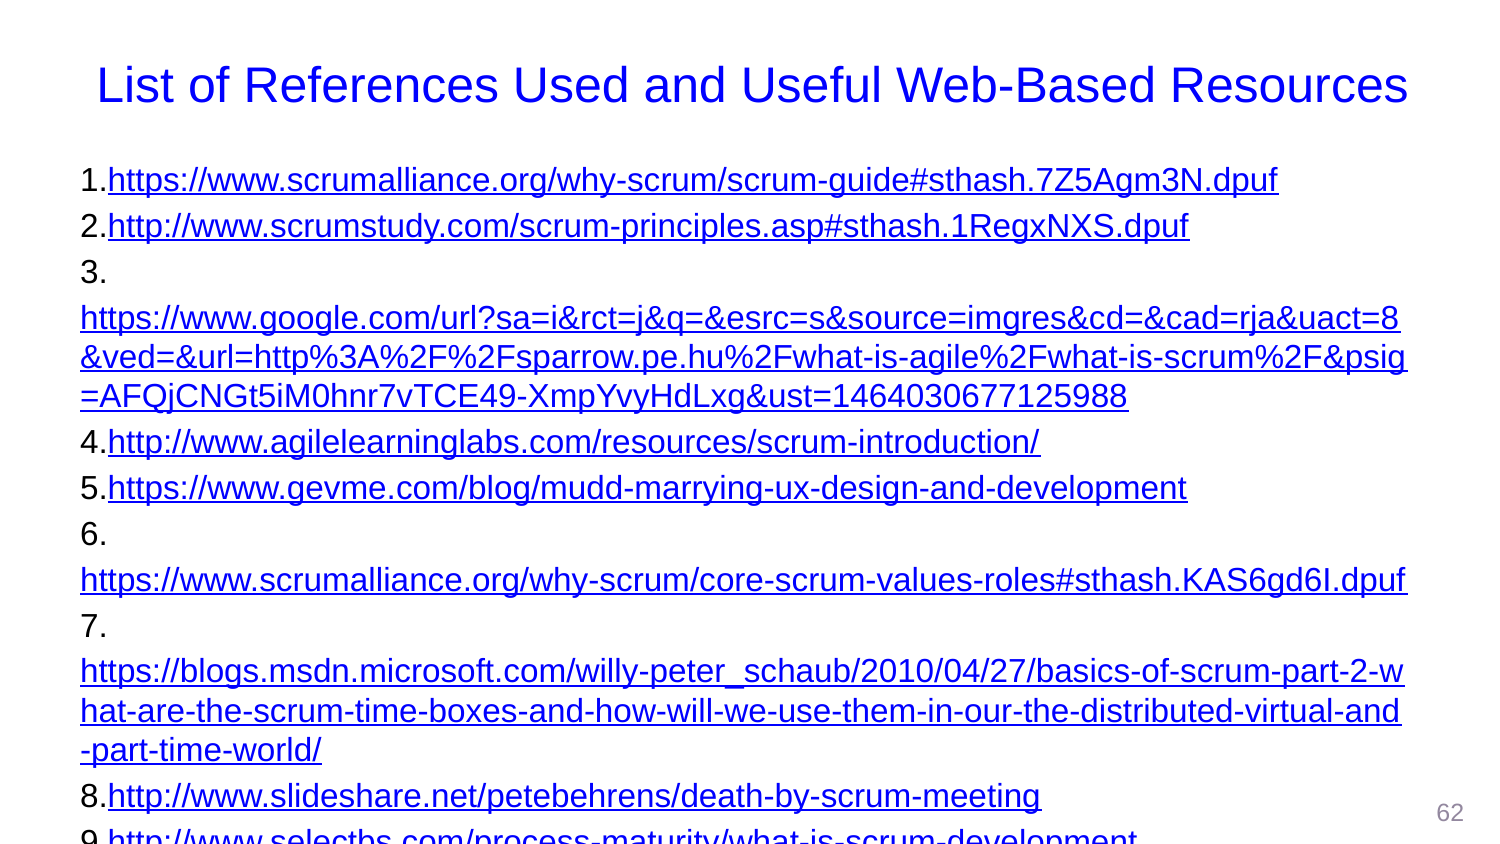

List of References Used and Useful Web-Based Resources
1.https://www.scrumalliance.org/why-scrum/scrum-guide#sthash.7Z5Agm3N.dpuf
2.http://www.scrumstudy.com/scrum-principles.asp#sthash.1RegxNXS.dpuf
3.https://www.google.com/url?sa=i&rct=j&q=&esrc=s&source=imgres&cd=&cad=rja&uact=8&ved=&url=http%3A%2F%2Fsparrow.pe.hu%2Fwhat-is-agile%2Fwhat-is-scrum%2F&psig=AFQjCNGt5iM0hnr7vTCE49-XmpYvyHdLxg&ust=1464030677125988
4.http://www.agilelearninglabs.com/resources/scrum-introduction/
5.https://www.gevme.com/blog/mudd-marrying-ux-design-and-development
6.https://www.scrumalliance.org/why-scrum/core-scrum-values-roles#sthash.KAS6gd6I.dpuf
7.https://blogs.msdn.microsoft.com/willy-peter_schaub/2010/04/27/basics-of-scrum-part-2-what-are-the-scrum-time-boxes-and-how-will-we-use-them-in-our-the-distributed-virtual-and-part-time-world/
8.http://www.slideshare.net/petebehrens/death-by-scrum-meeting
9.http://www.selectbs.com/process-maturity/what-is-scrum-development
10.http://www.scrumstudy.com/blog/7-cs-of-scrum/